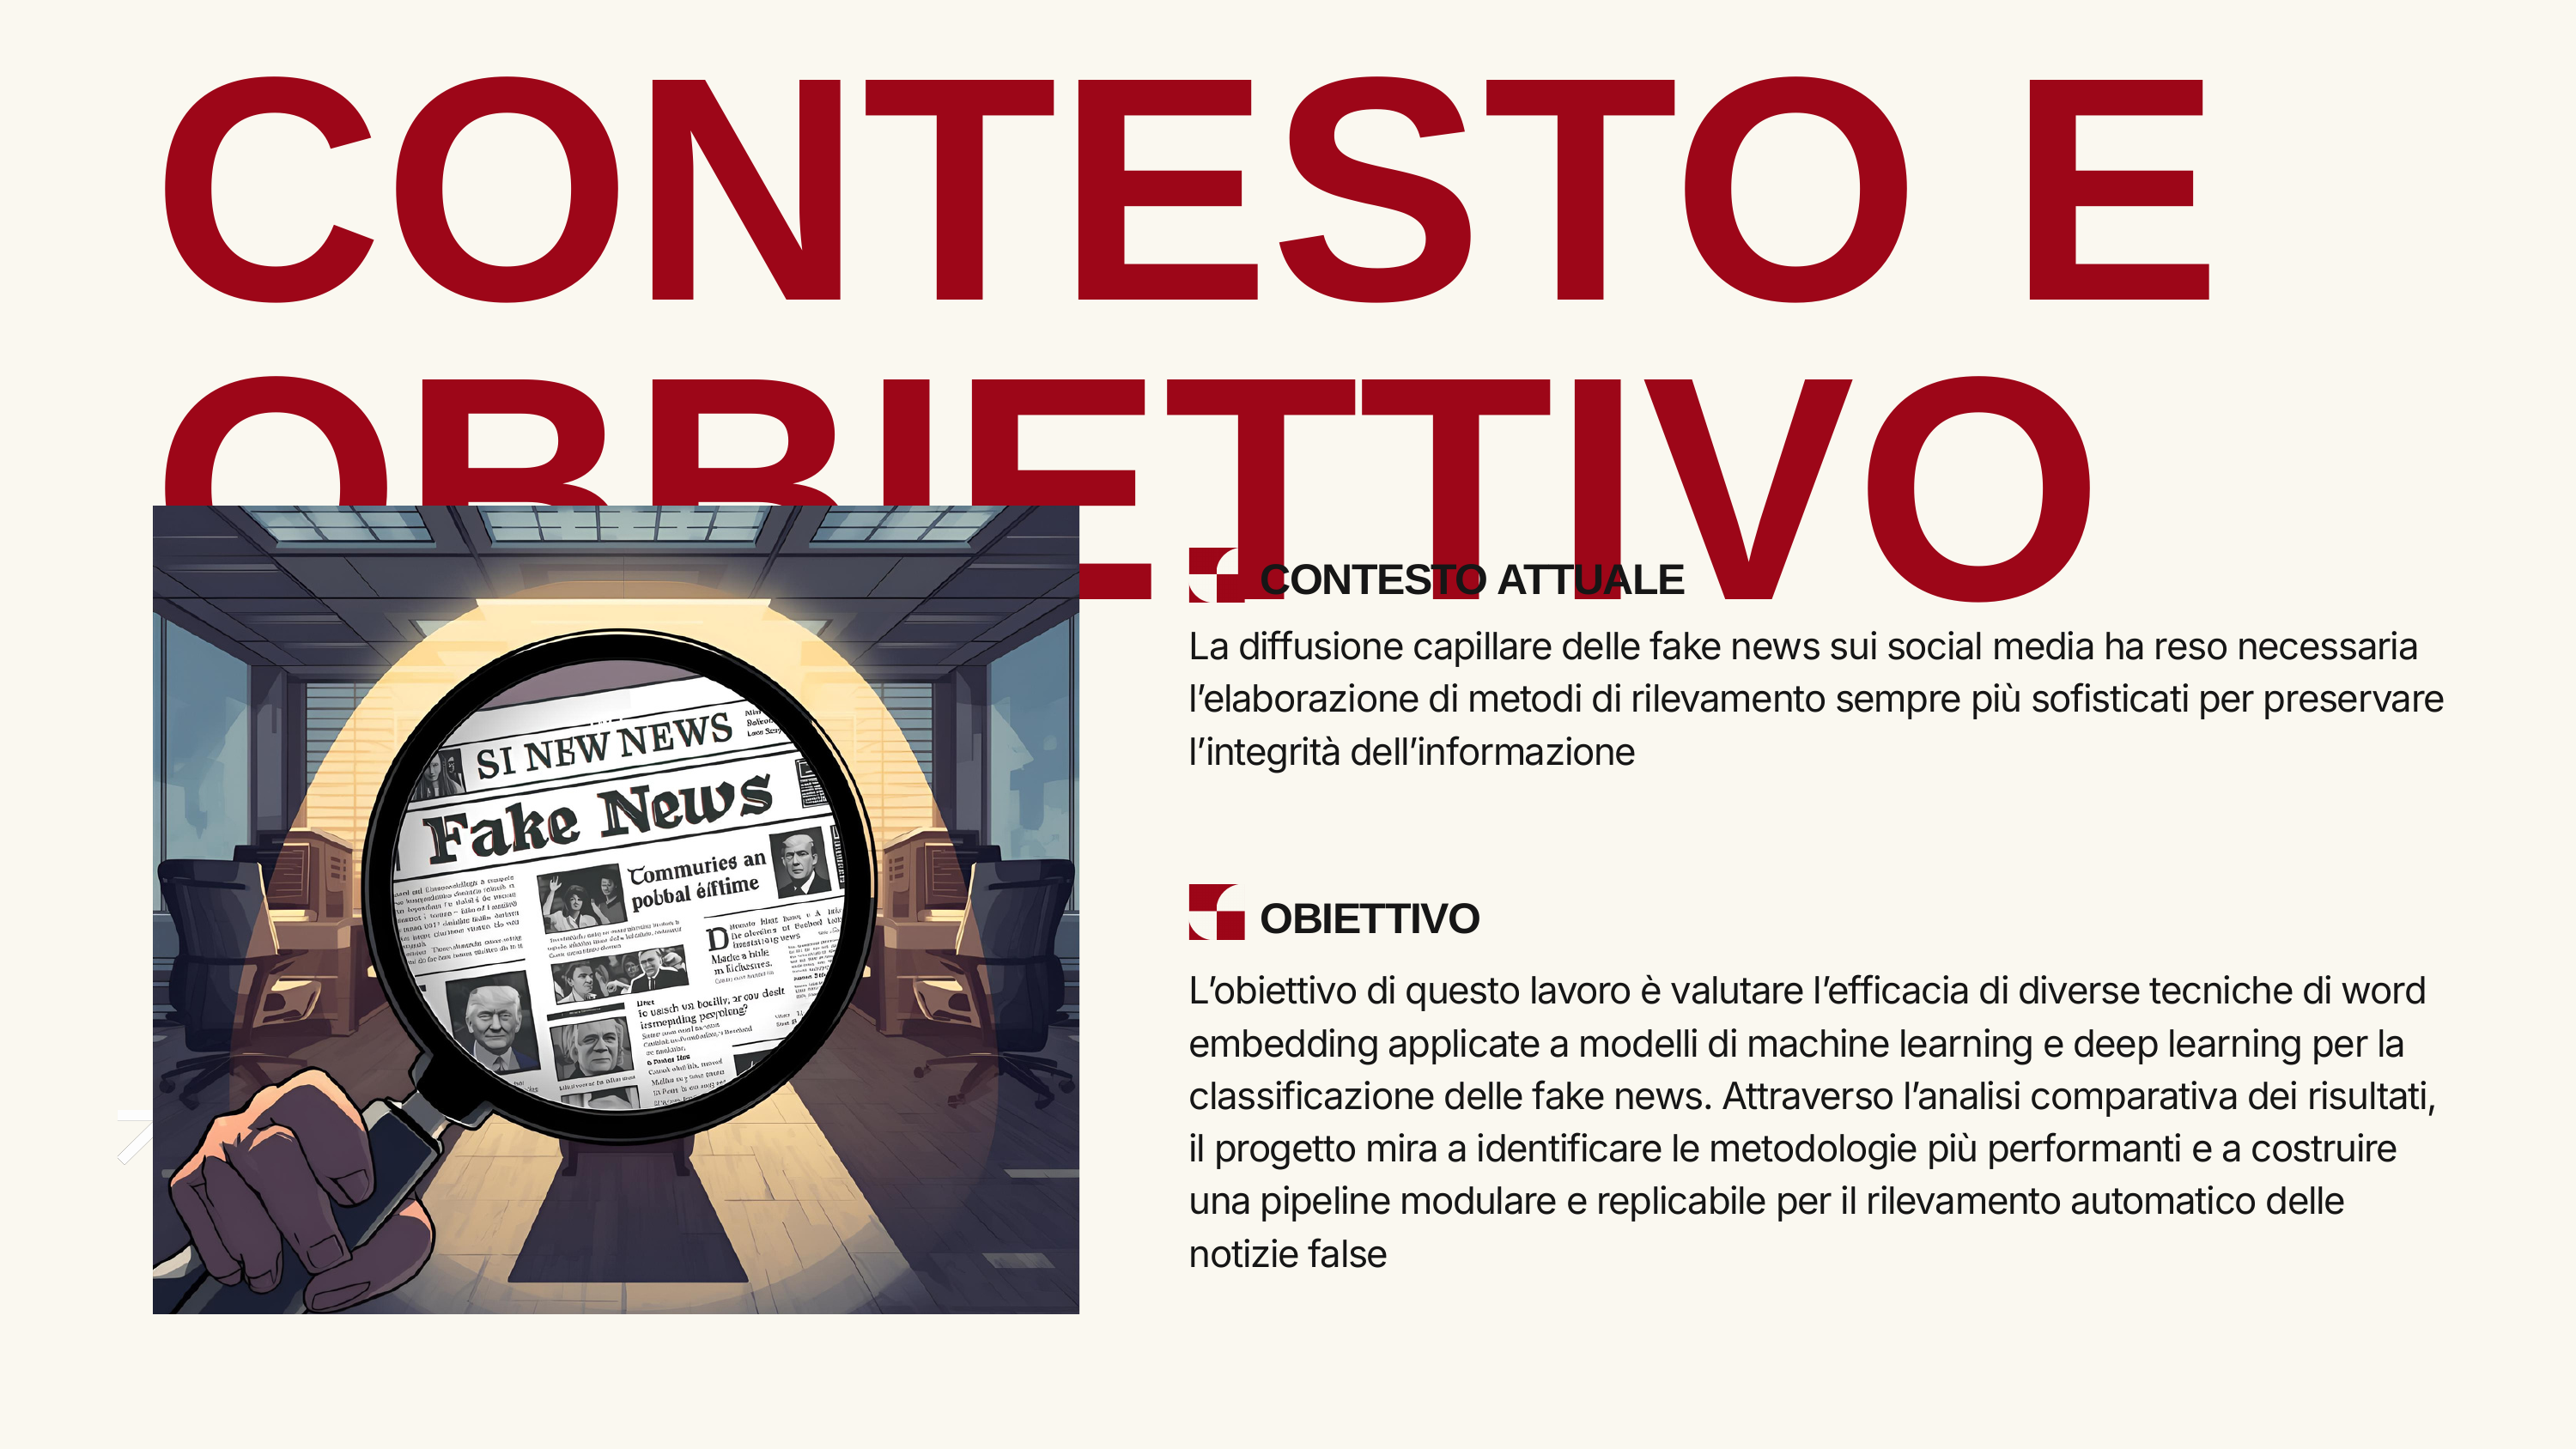

CONTESTO E OBBIETTIVO

CONTESTO ATTUALE

La diffusione capillare delle fake news sui social media ha reso necessaria l’elaborazione di metodi di rilevamento sempre più sofisticati per preservare l’integrità dell’informazione

OBIETTIVO

L’obiettivo di questo lavoro è valutare l’efficacia di diverse tecniche di word embedding applicate a modelli di machine learning e deep learning per la classificazione delle fake news. Attraverso l’analisi comparativa dei risultati, il progetto mira a identificare le metodologie più performanti e a costruire una pipeline modulare e replicabile per il rilevamento automatico delle notizie false